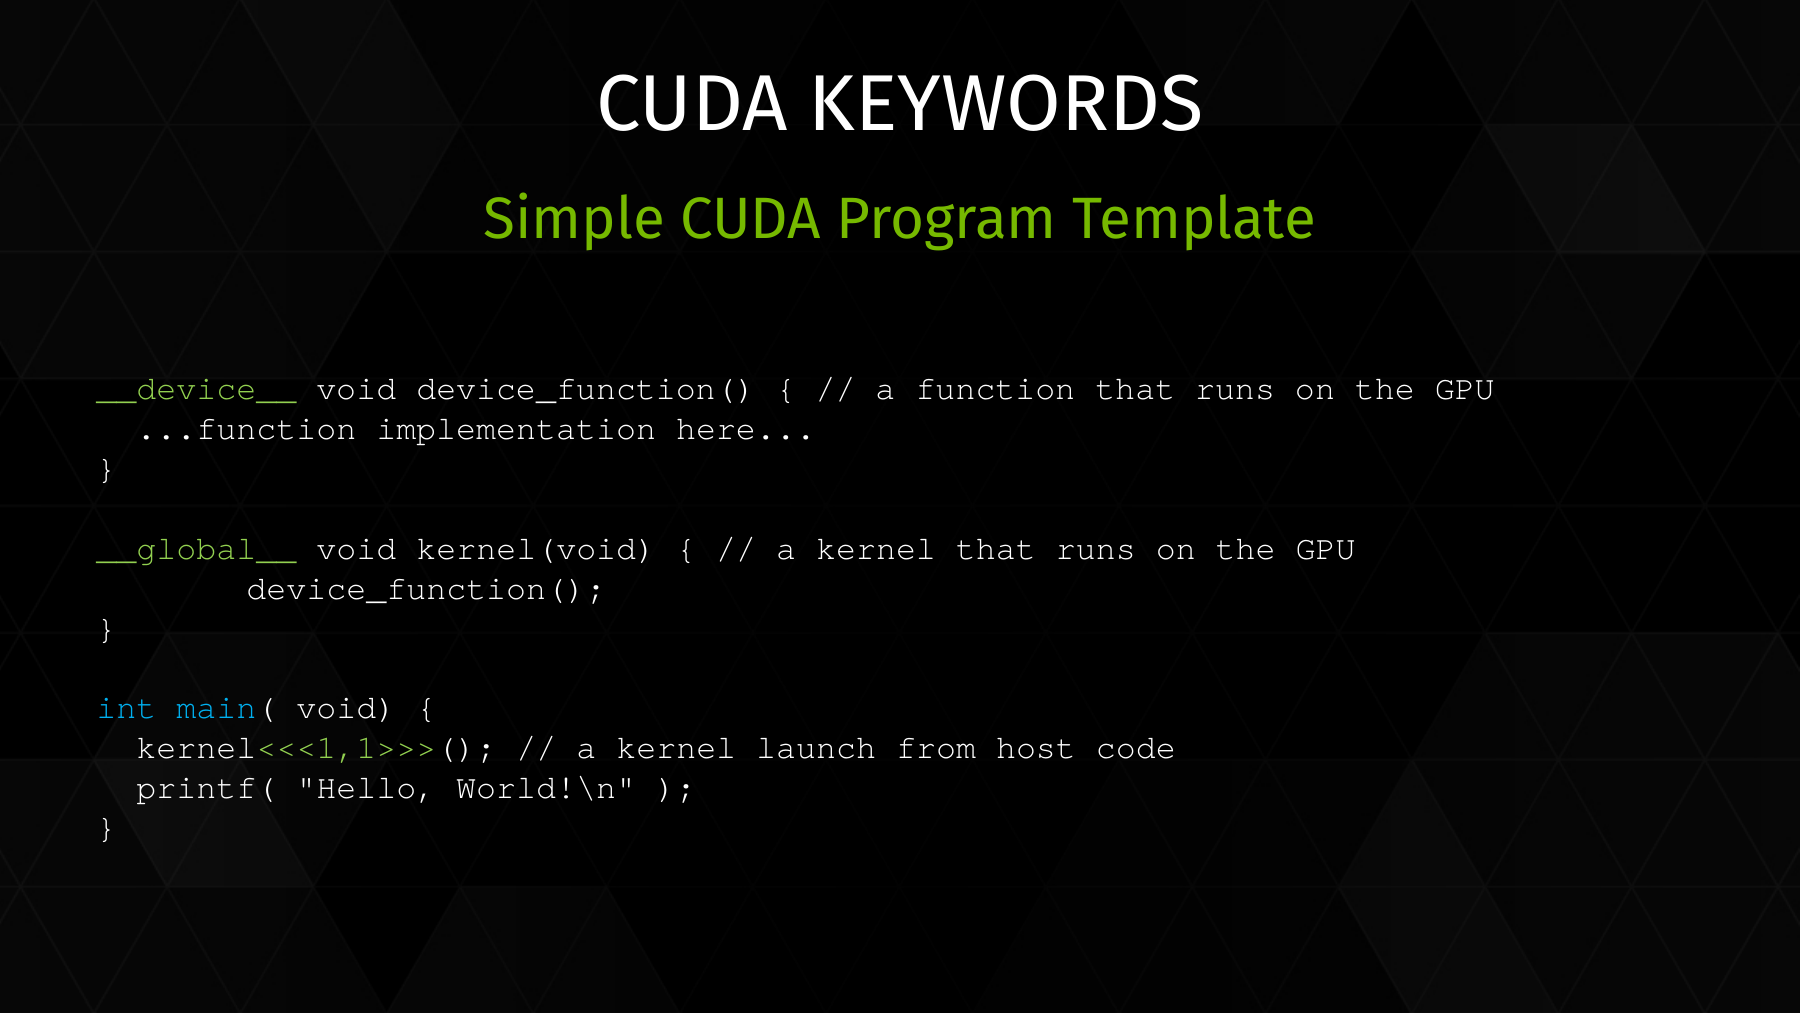

# CUDA Keywords
Simple CUDA Program Template
__device__ void device_function() { // a function that runs on the GPU
  ...function implementation here...
}

__global__ void kernel(void) { // a kernel that runs on the GPU
	device_function();
}

int main( void) {
  kernel<<<1,1>>>(); // a kernel launch from host code
  printf( "Hello, World!\n" );
}
18